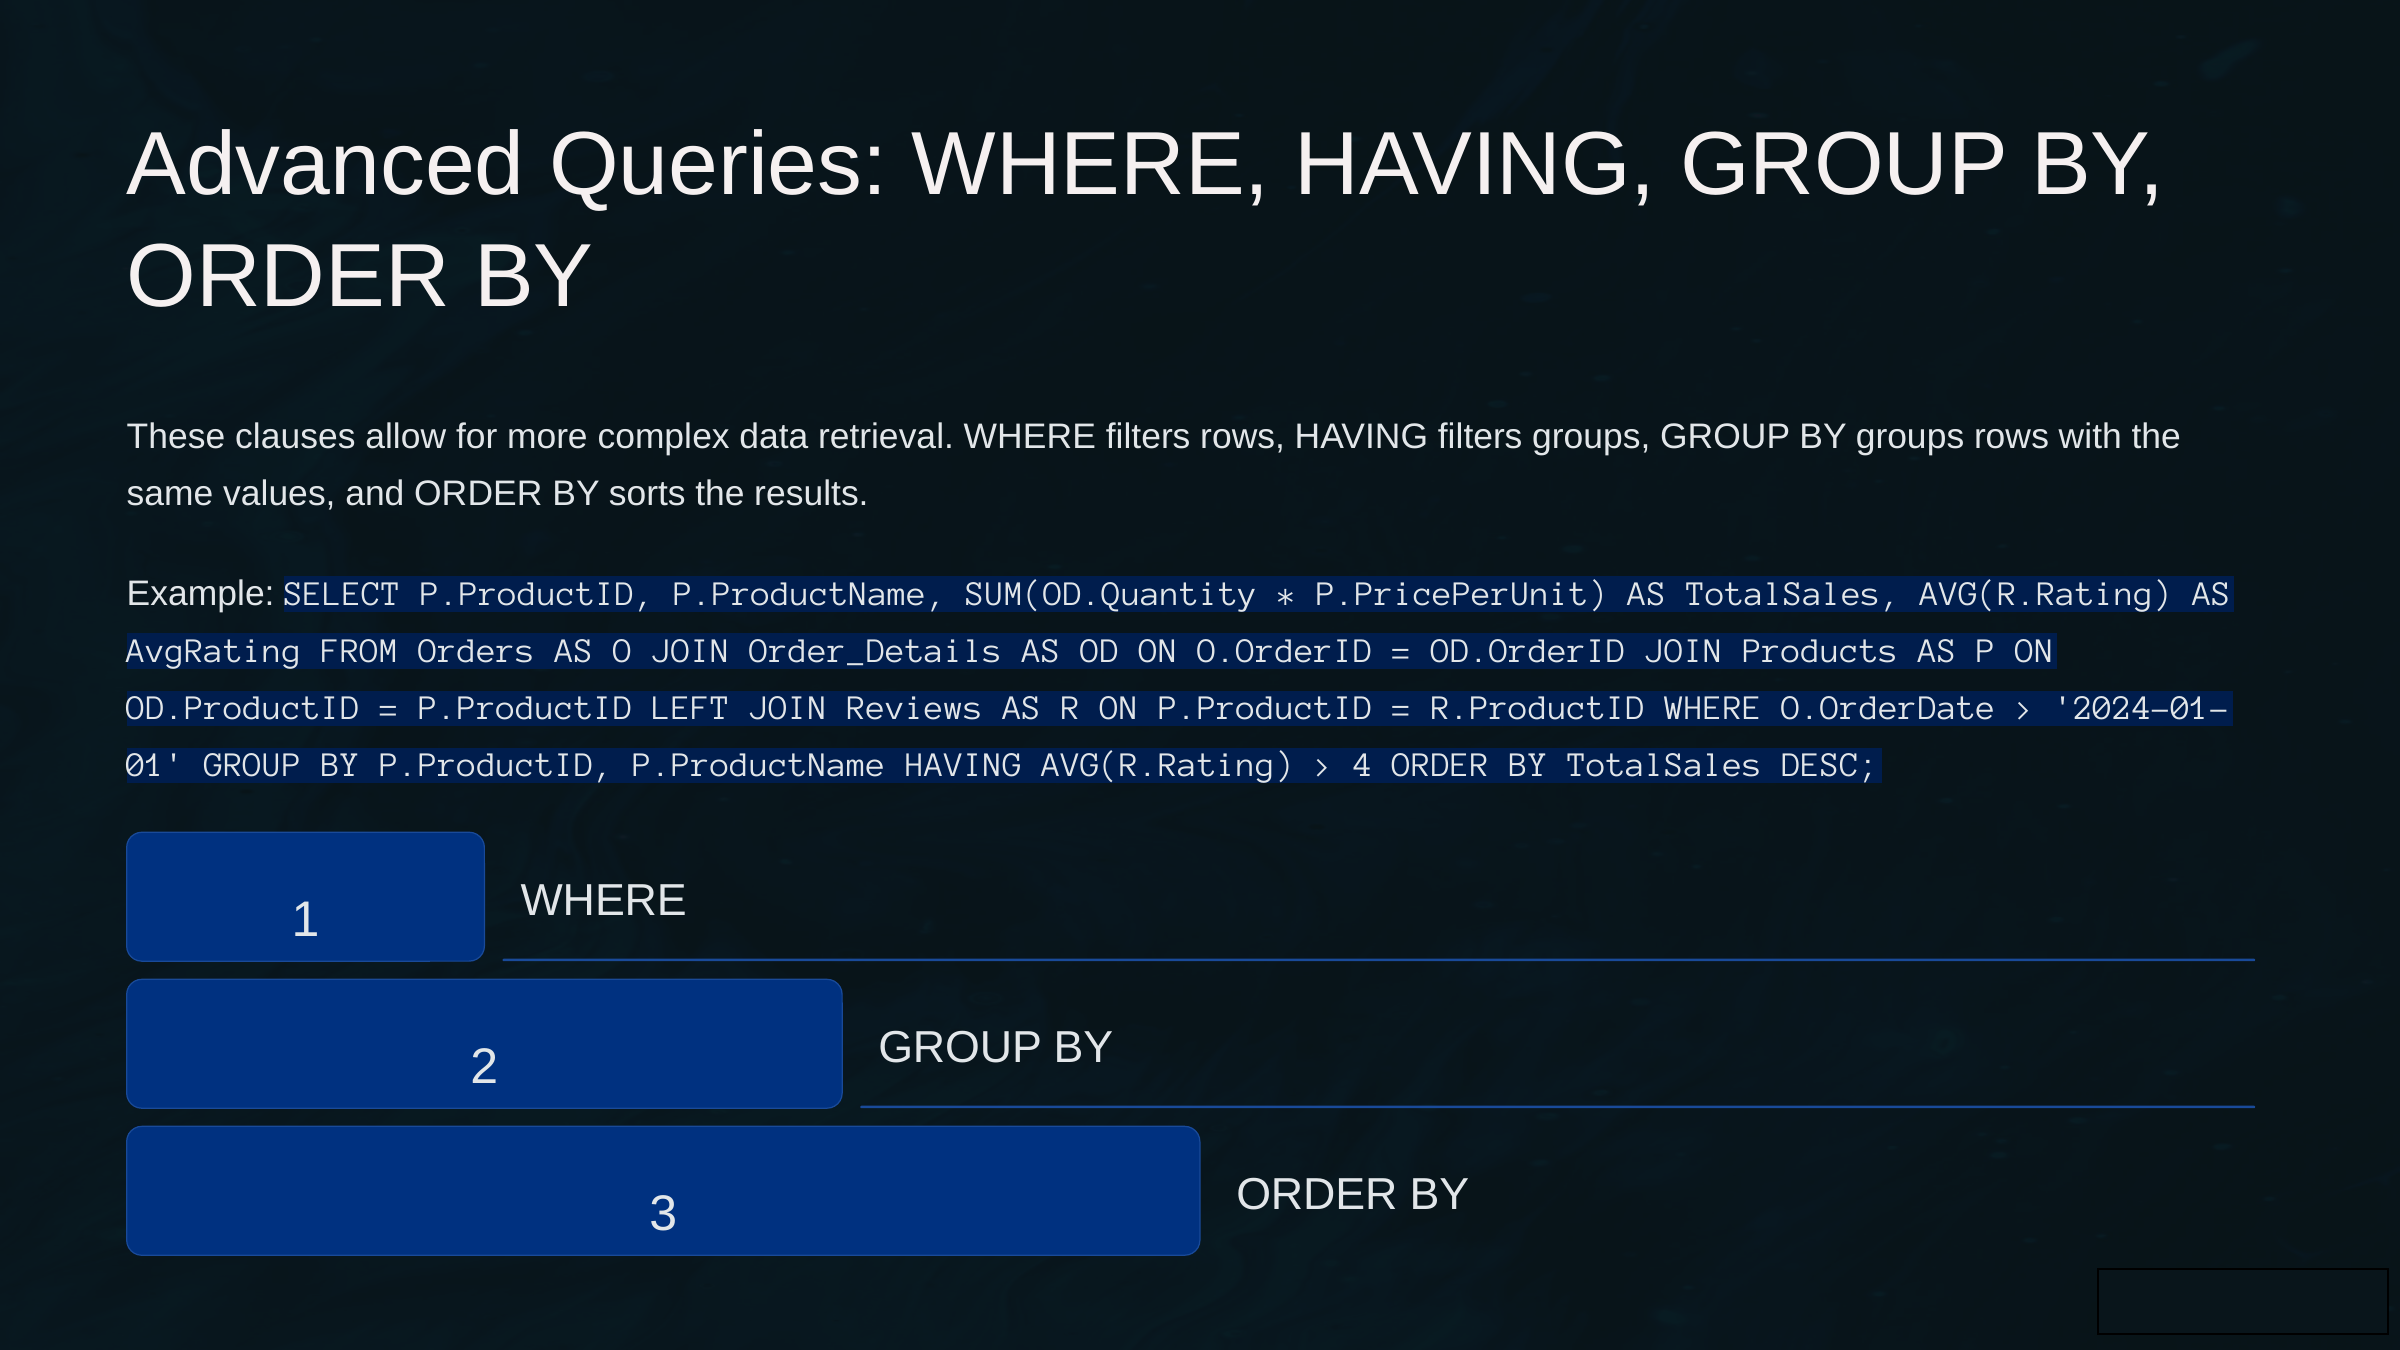

Advanced Queries: WHERE, HAVING, GROUP BY, ORDER BY
These clauses allow for more complex data retrieval. WHERE filters rows, HAVING filters groups, GROUP BY groups rows with the same values, and ORDER BY sorts the results.
Example: SELECT P.ProductID, P.ProductName, SUM(OD.Quantity * P.PricePerUnit) AS TotalSales, AVG(R.Rating) AS AvgRating FROM Orders AS O JOIN Order_Details AS OD ON O.OrderID = OD.OrderID JOIN Products AS P ON OD.ProductID = P.ProductID LEFT JOIN Reviews AS R ON P.ProductID = R.ProductID WHERE O.OrderDate > '2024-01-01' GROUP BY P.ProductID, P.ProductName HAVING AVG(R.Rating) > 4 ORDER BY TotalSales DESC;

1
WHERE

2
GROUP BY

3
ORDER BY